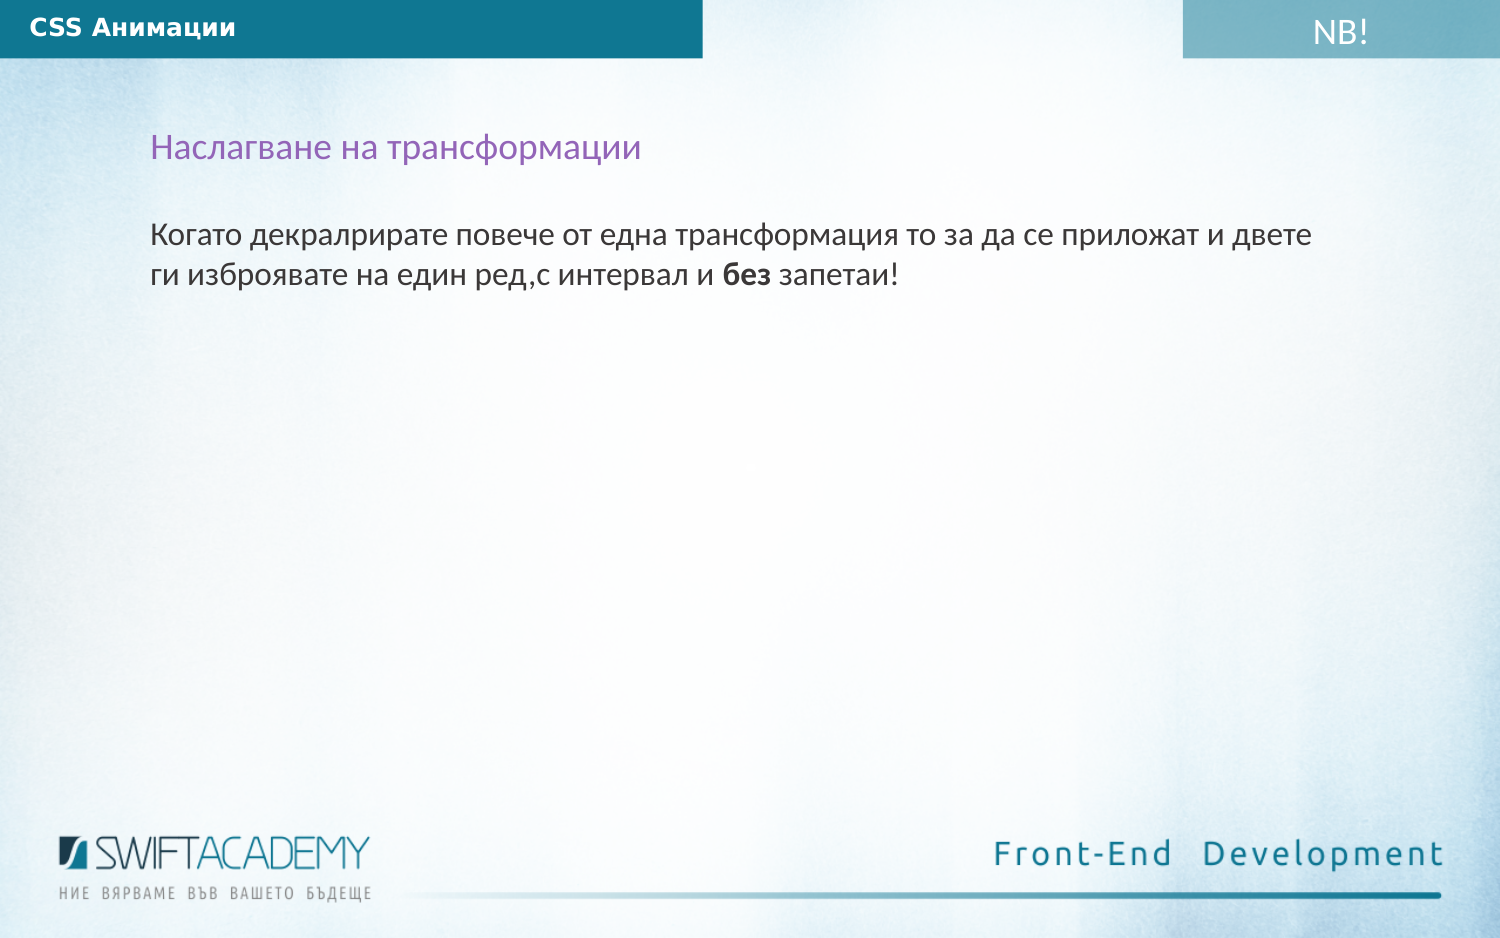

NB!
CSS Анимации
Наслагване на трансформации

Когато декралрирате повече от една трансформация то за да се приложат и двете
ги изброявате на един ред,с интервал и без запетаи!